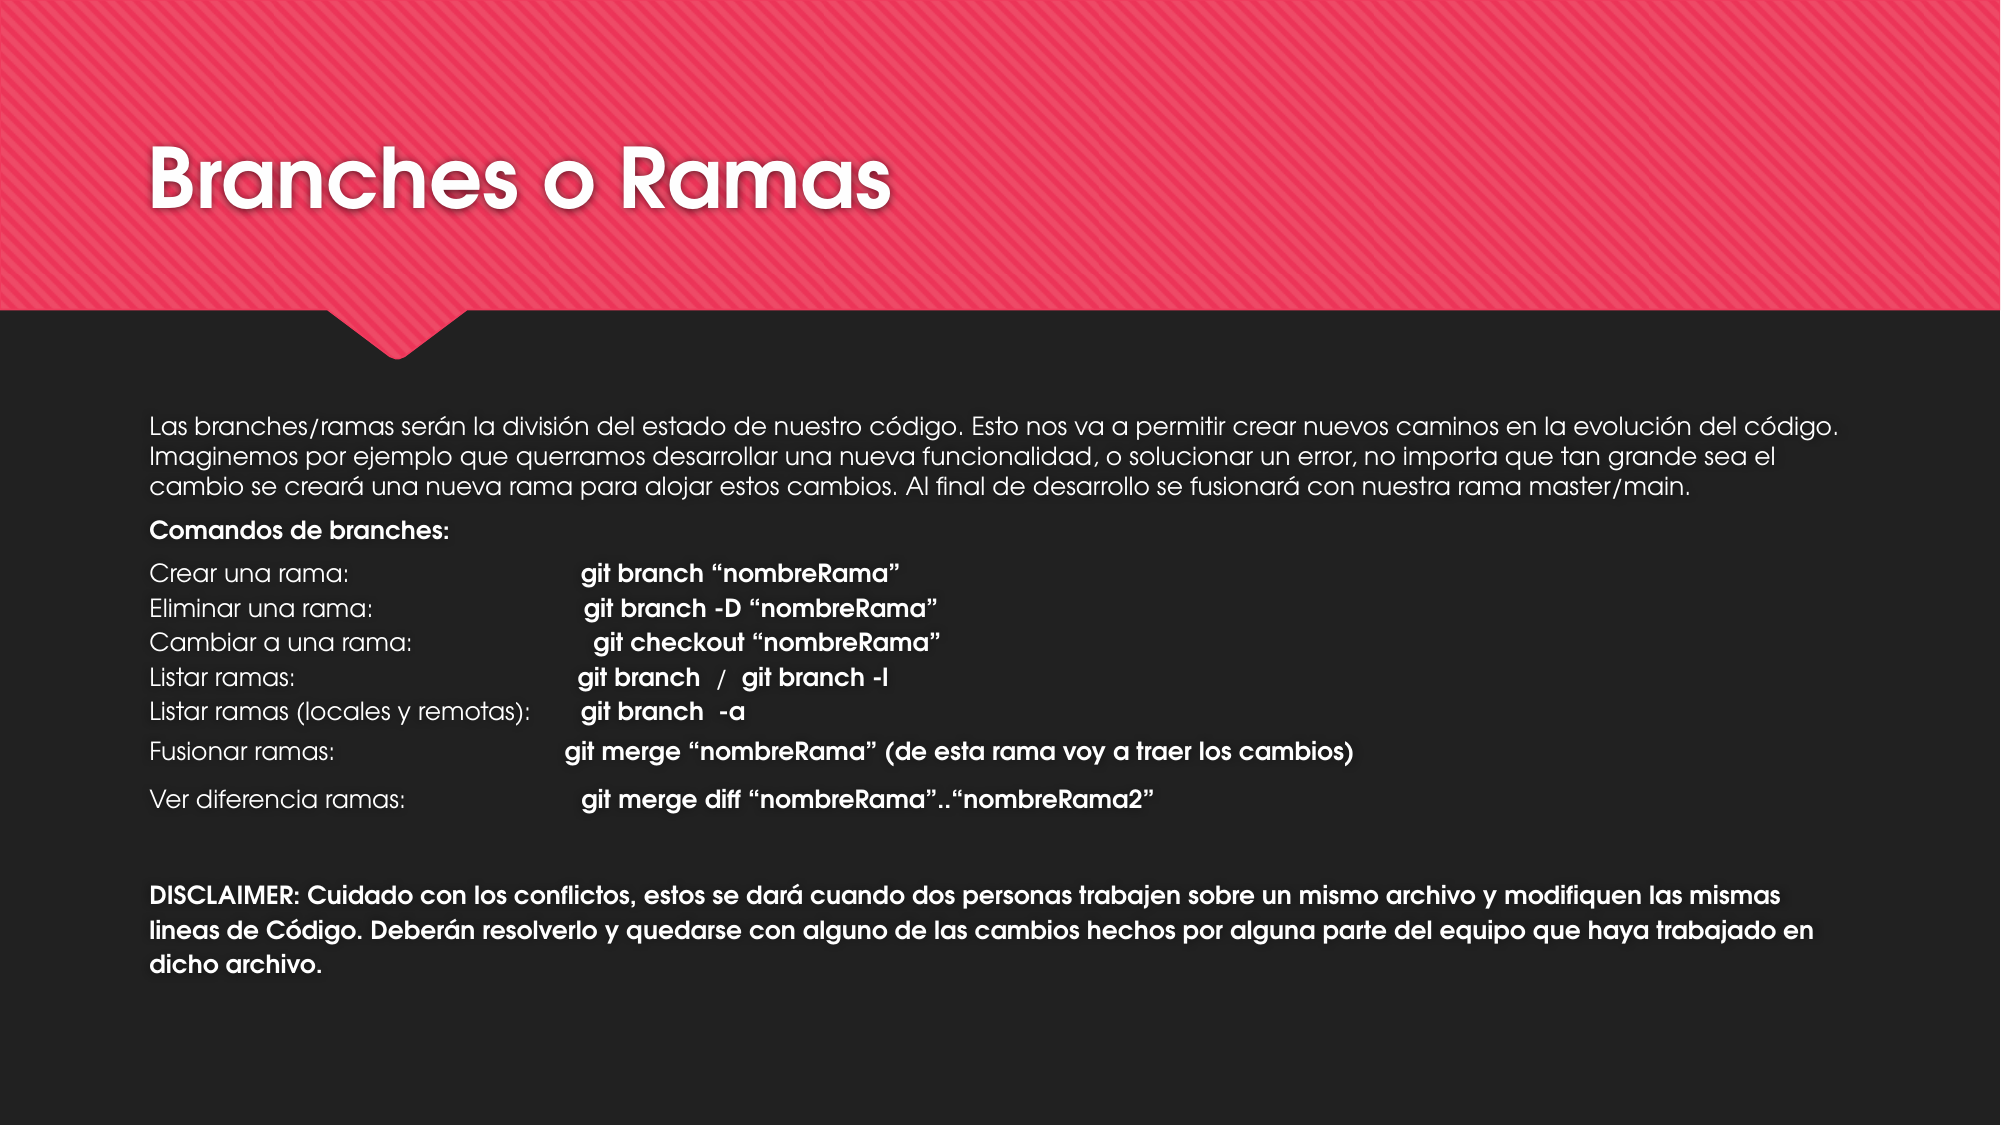

# Branches o Ramas
Las branches/ramas serán la división del estado de nuestro código. Esto nos va a permitir crear nuevos caminos en la evolución del código. Imaginemos por ejemplo que querramos desarrollar una nueva funcionalidad, o solucionar un error, no importa que tan grande sea el cambio se creará una nueva rama para alojar estos cambios. Al final de desarrollo se fusionará con nuestra rama master/main.
Comandos de branches:
Crear una rama:                                 git branch “nombreRama”
Eliminar una rama:                              git branch -D “nombreRama”
Cambiar a una rama:                                         git checkout “nombreRama”
Listar ramas:                                                    git branch  /  git branch -l
Listar ramas (locales y remotas):       git branch  -a
Fusionar ramas:                                                                                                           git merge “nombreRama” (de esta rama voy a traer los cambios)
Ver diferencia ramas:                         git merge diff “nombreRama”..“nombreRama2”

DISCLAIMER: Cuidado con los conflictos, estos se dará cuando dos personas trabajen sobre un mismo archivo y modifiquen las mismas lineas de Código. Deberán resolverlo y quedarse con alguno de las cambios hechos por alguna parte del equipo que haya trabajado en dicho archivo.